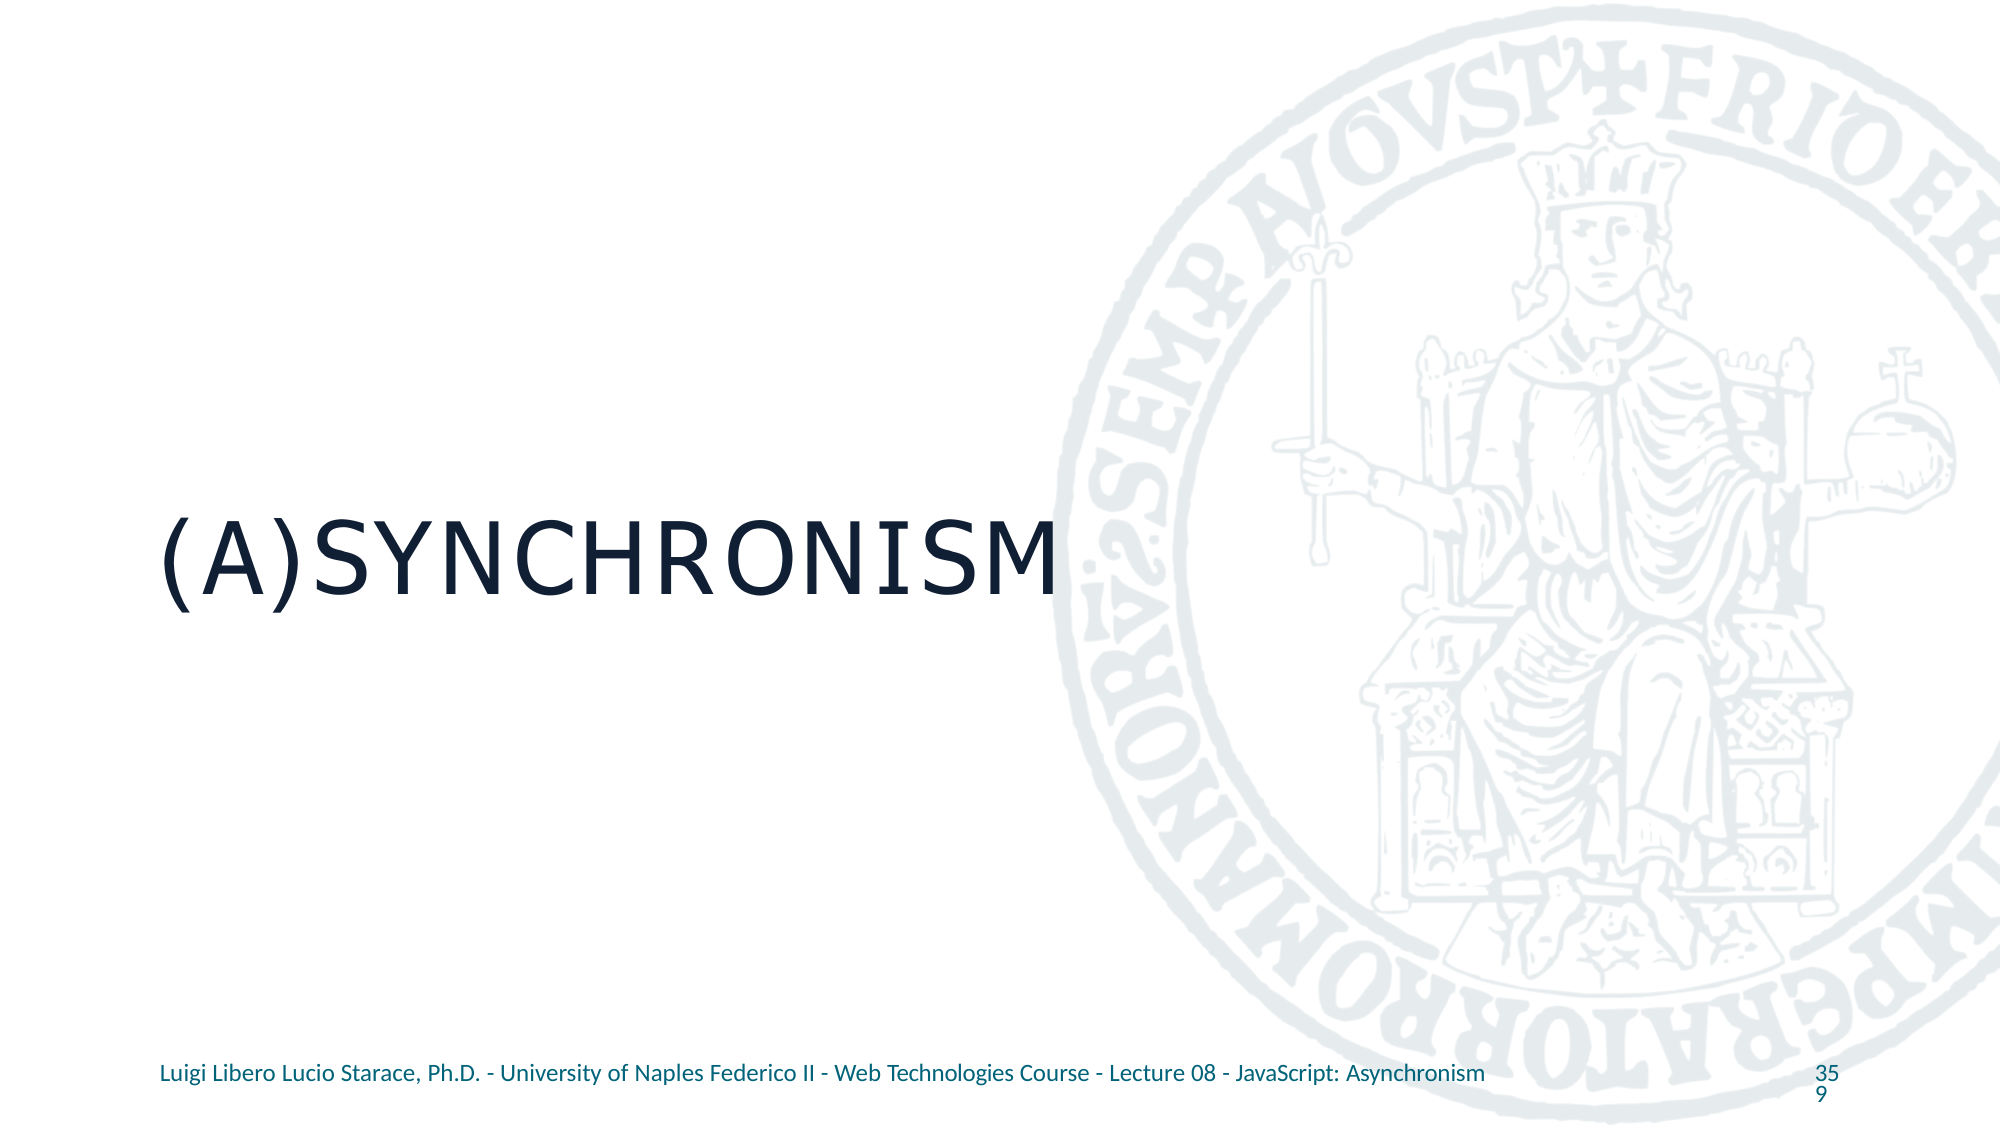

# (A)SYNCHRONISM
Luigi Libero Lucio Starace, Ph.D. - University of Naples Federico II - Web Technologies Course - Lecture 08 - JavaScript: Asynchronism
359